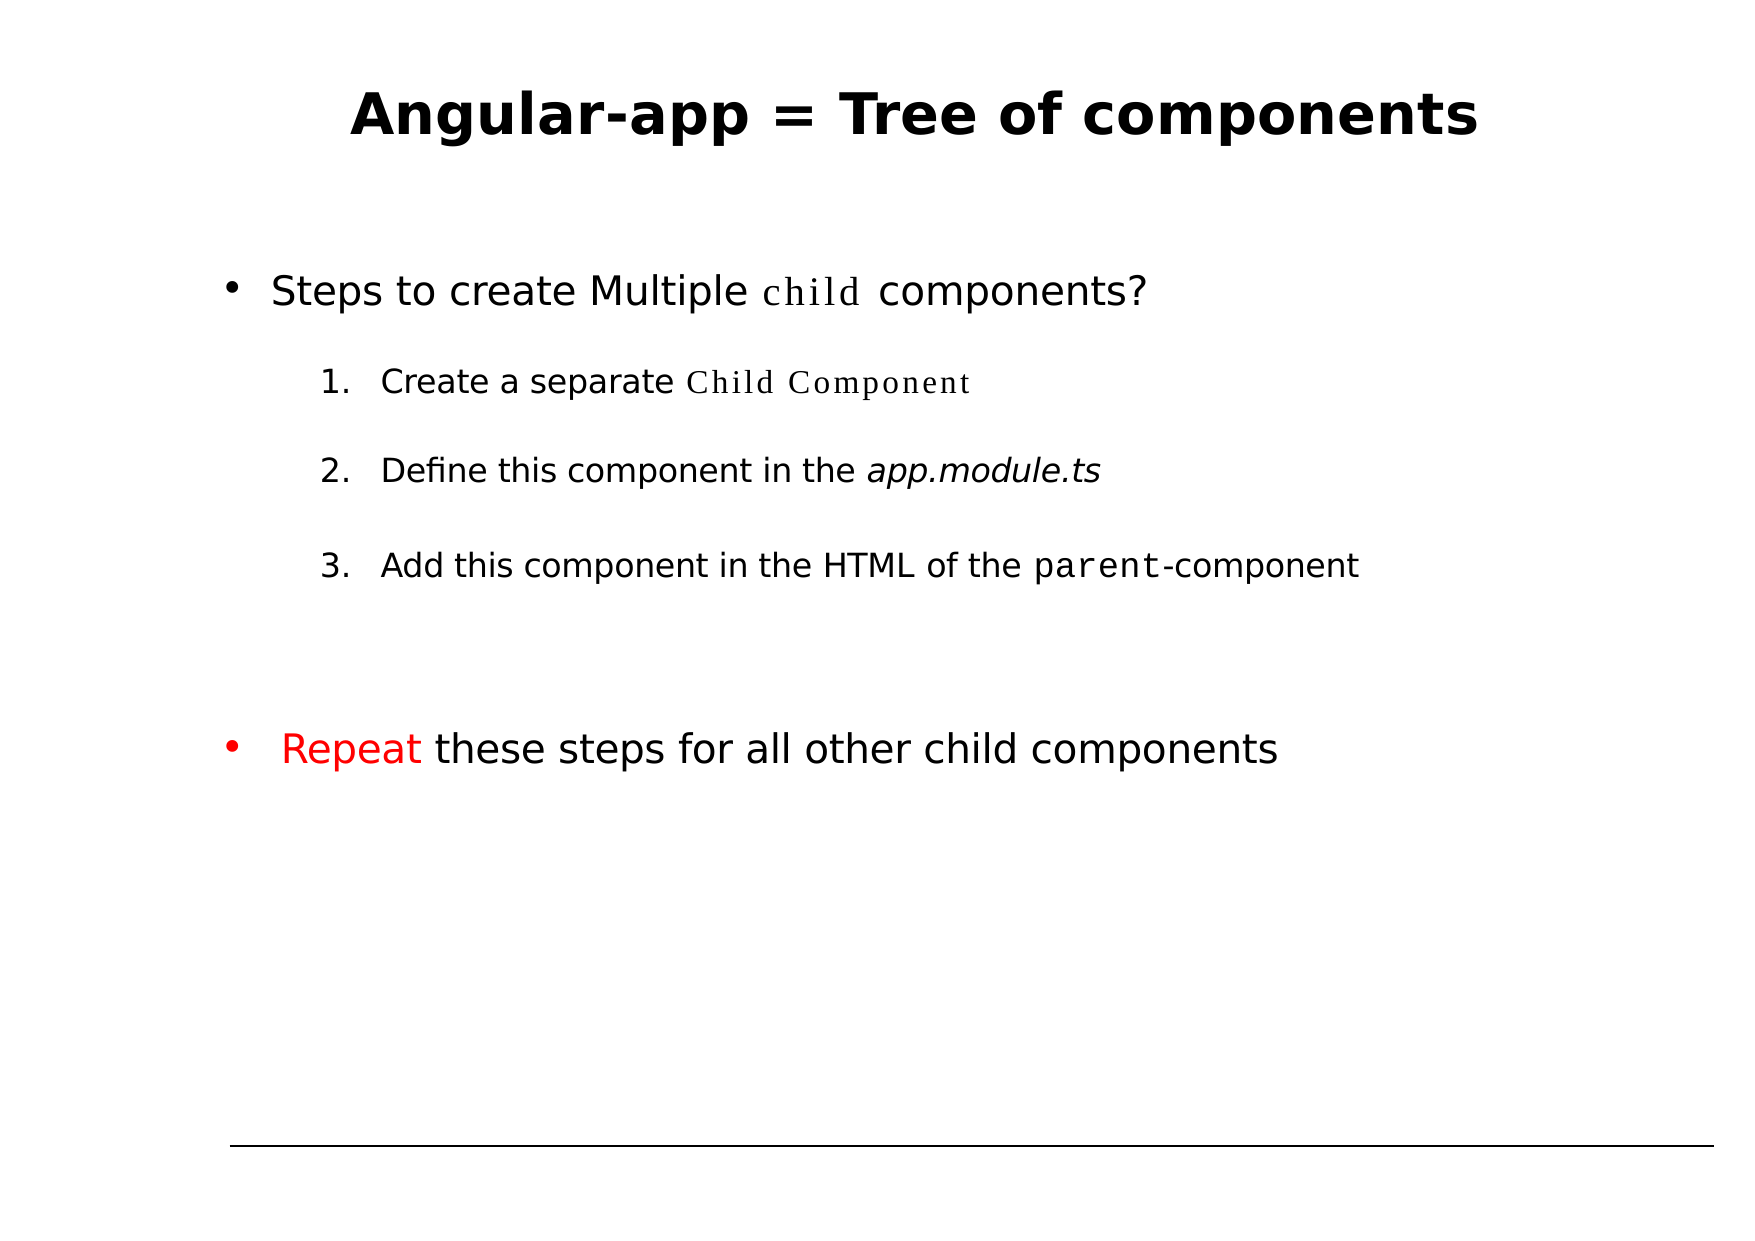

# Angular-app = Tree of components
Steps to create Multiple child components?

Create a separate Child Component

Define this component in the app.module.ts

Add this component in the HTML of the parent-component
Repeat these steps for all other child components